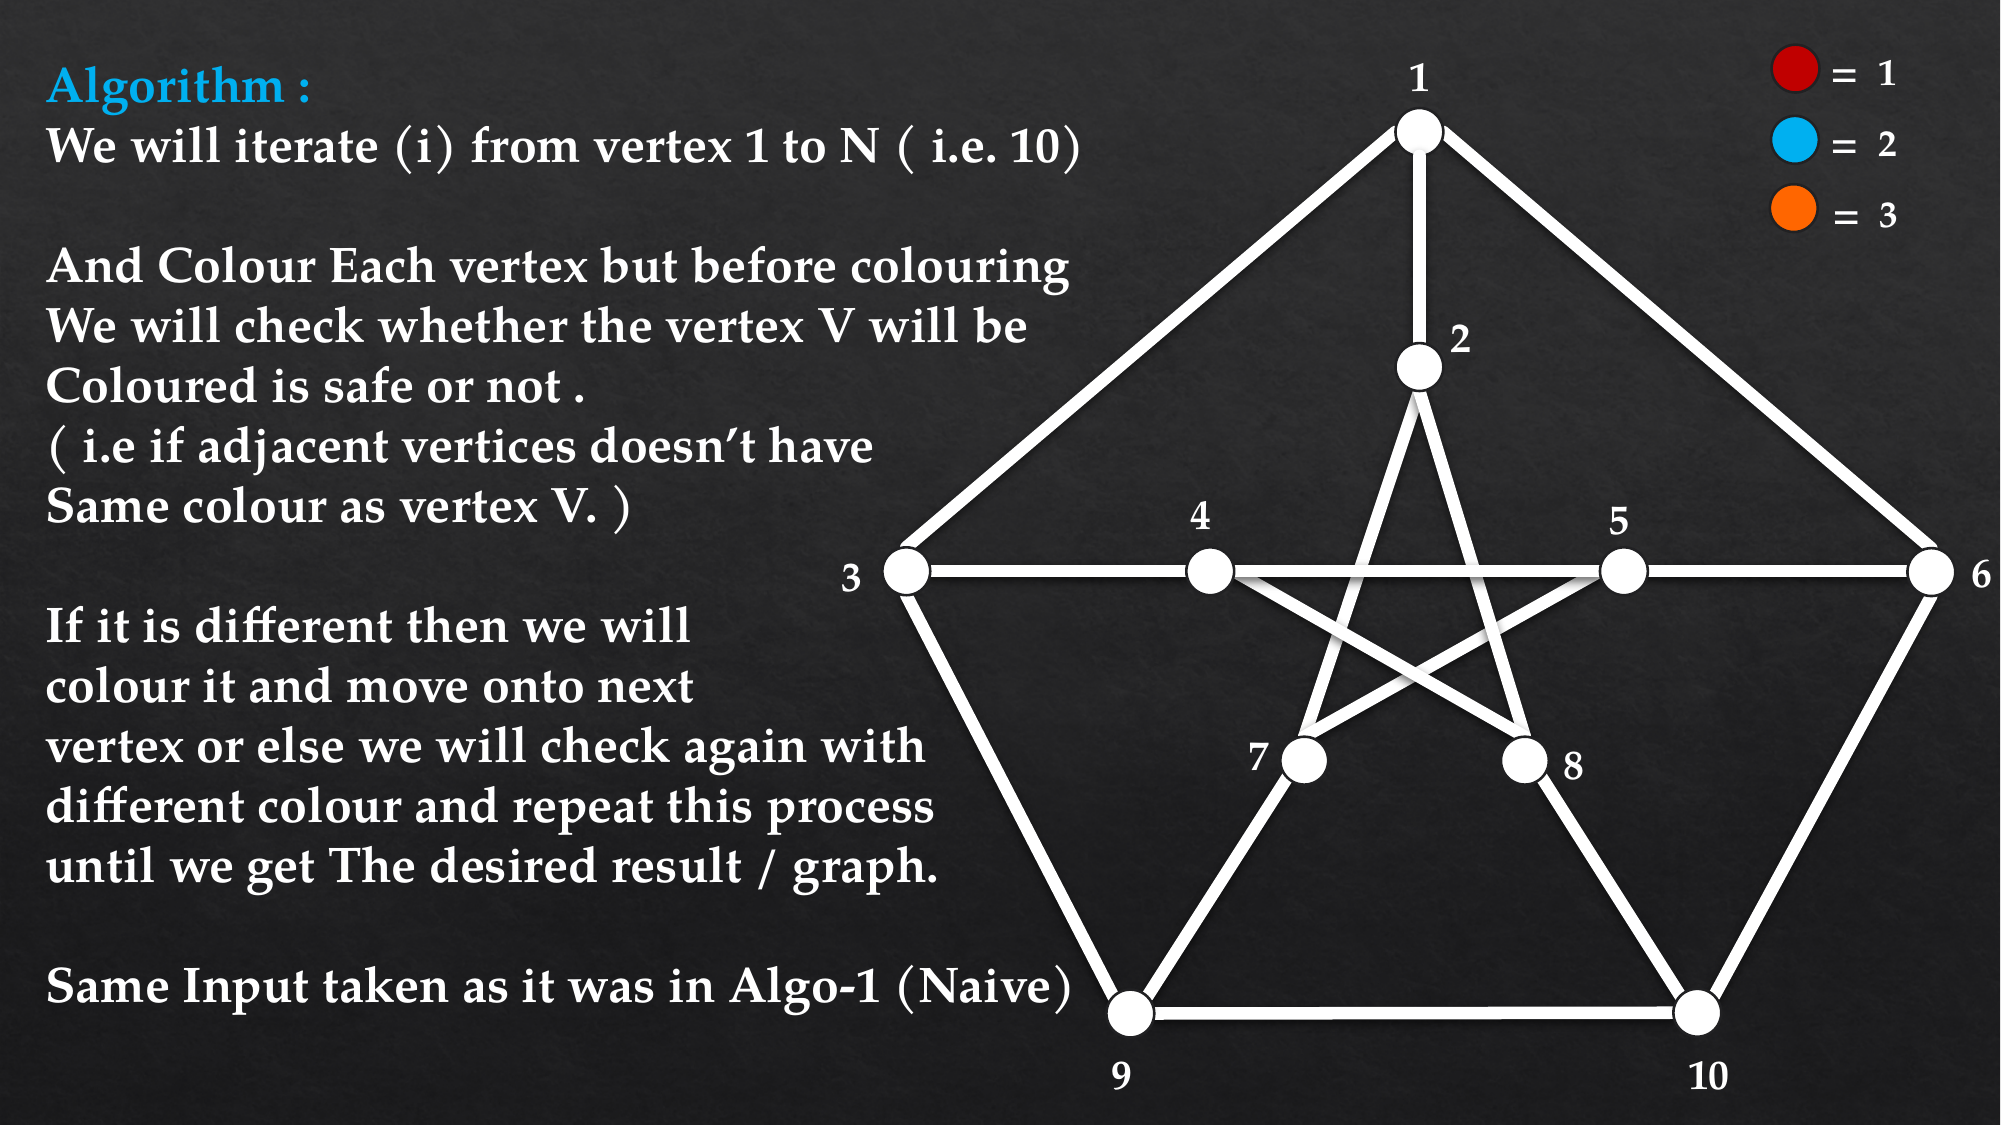

=  1
1
Algorithm :
We will iterate (i) from vertex 1 to N ( i.e. 10)

And Colour Each vertex but before colouring We will check whether the vertex V will be
Coloured is safe or not .
( i.e if adjacent vertices doesn’t have
Same colour as vertex V. )

If it is different then we will
colour it and move onto next
vertex or else we will check again with different colour and repeat this process
until we get The desired result / graph.

Same Input taken as it was in Algo-1 (Naive)

=  2

=  3

2

4
5
6
3

7
8

9
10